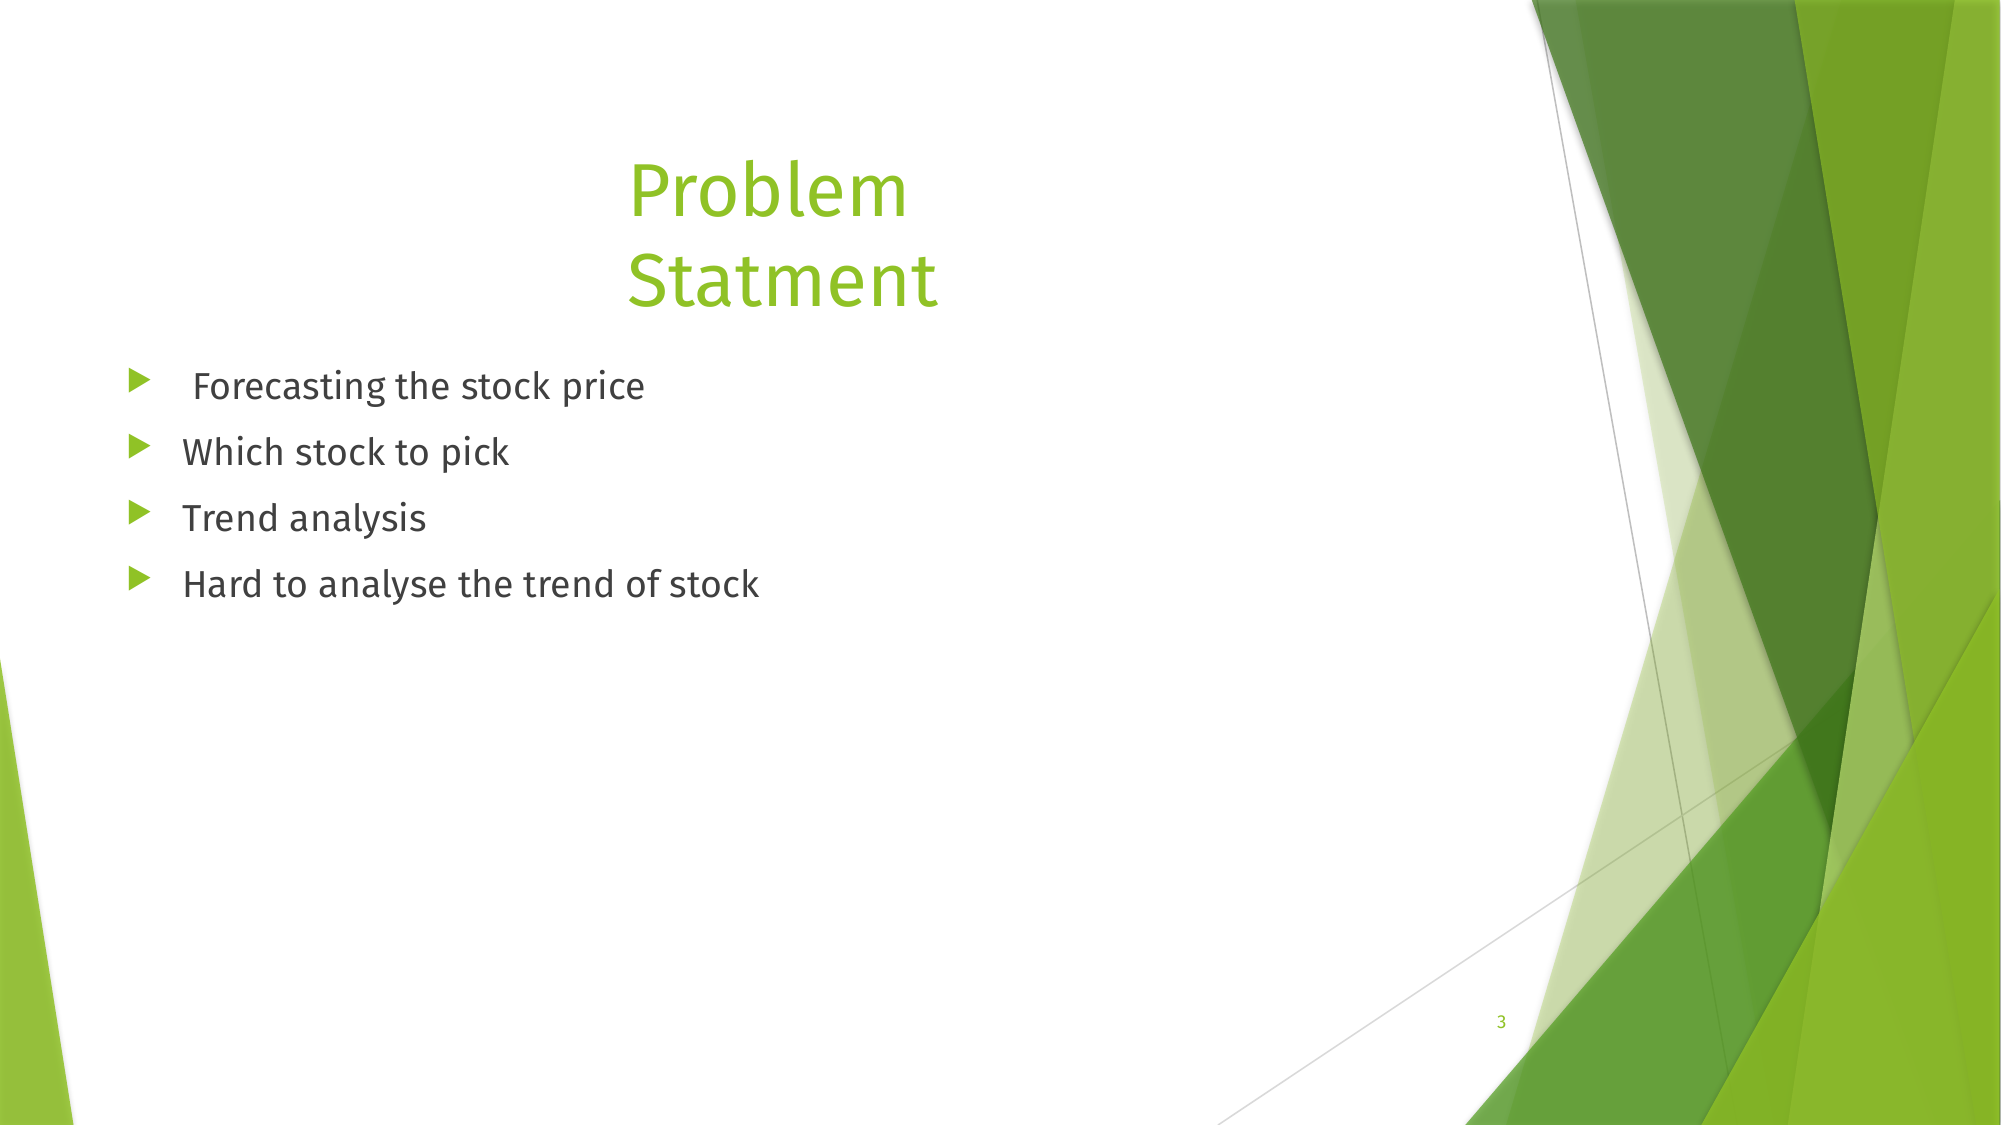

Problem Statment

 Forecasting the stock price
Which stock to pick
Trend analysis
Hard to analyse the trend of stock

3